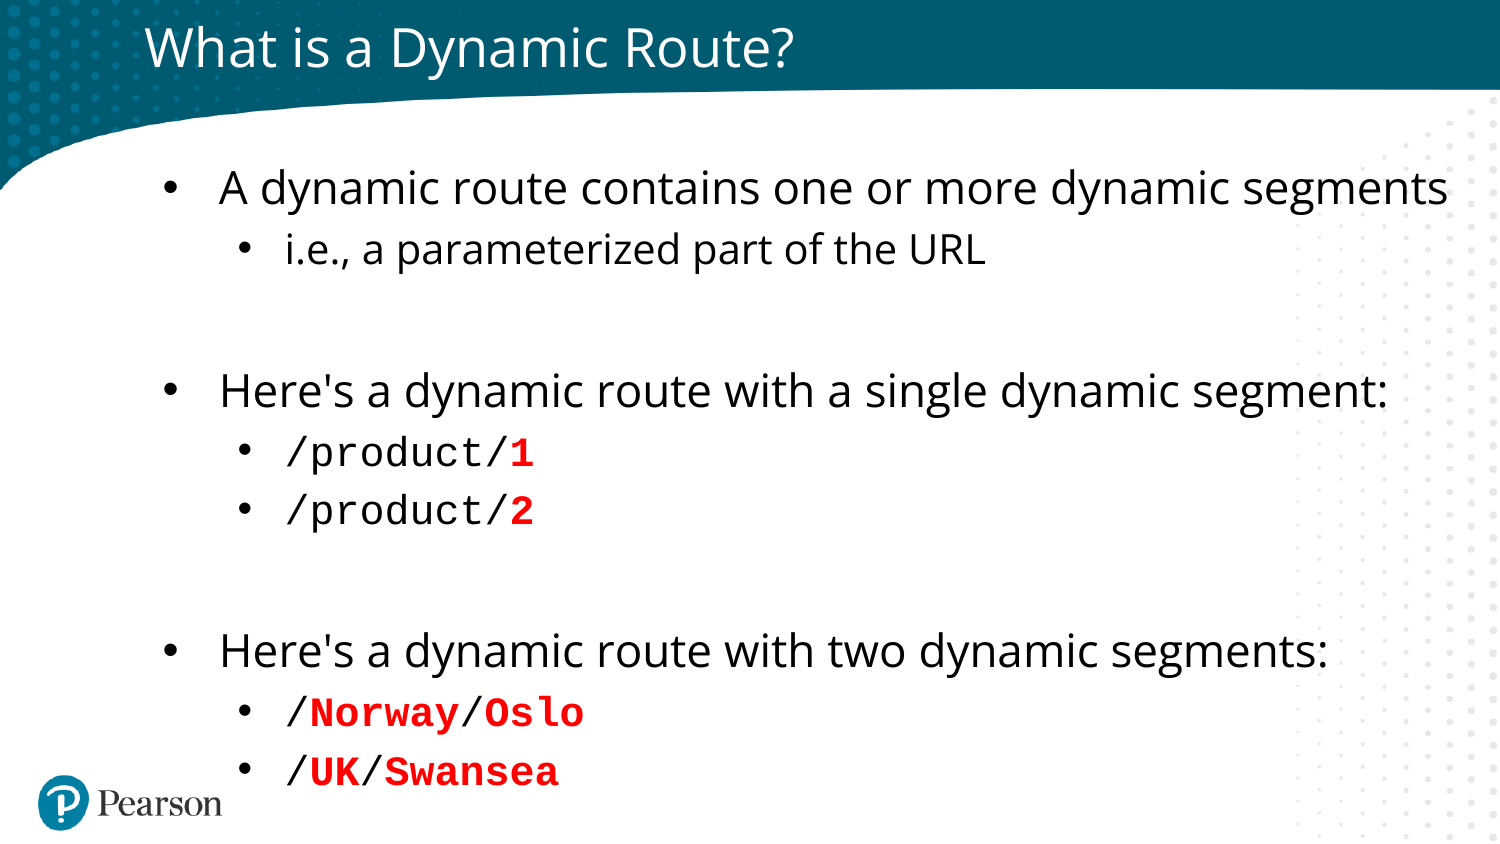

# What is a Dynamic Route?
A dynamic route contains one or more dynamic segments
i.e., a parameterized part of the URL

Here's a dynamic route with a single dynamic segment:
/product/1
/product/2

Here's a dynamic route with two dynamic segments:
/Norway/Oslo
/UK/Swansea